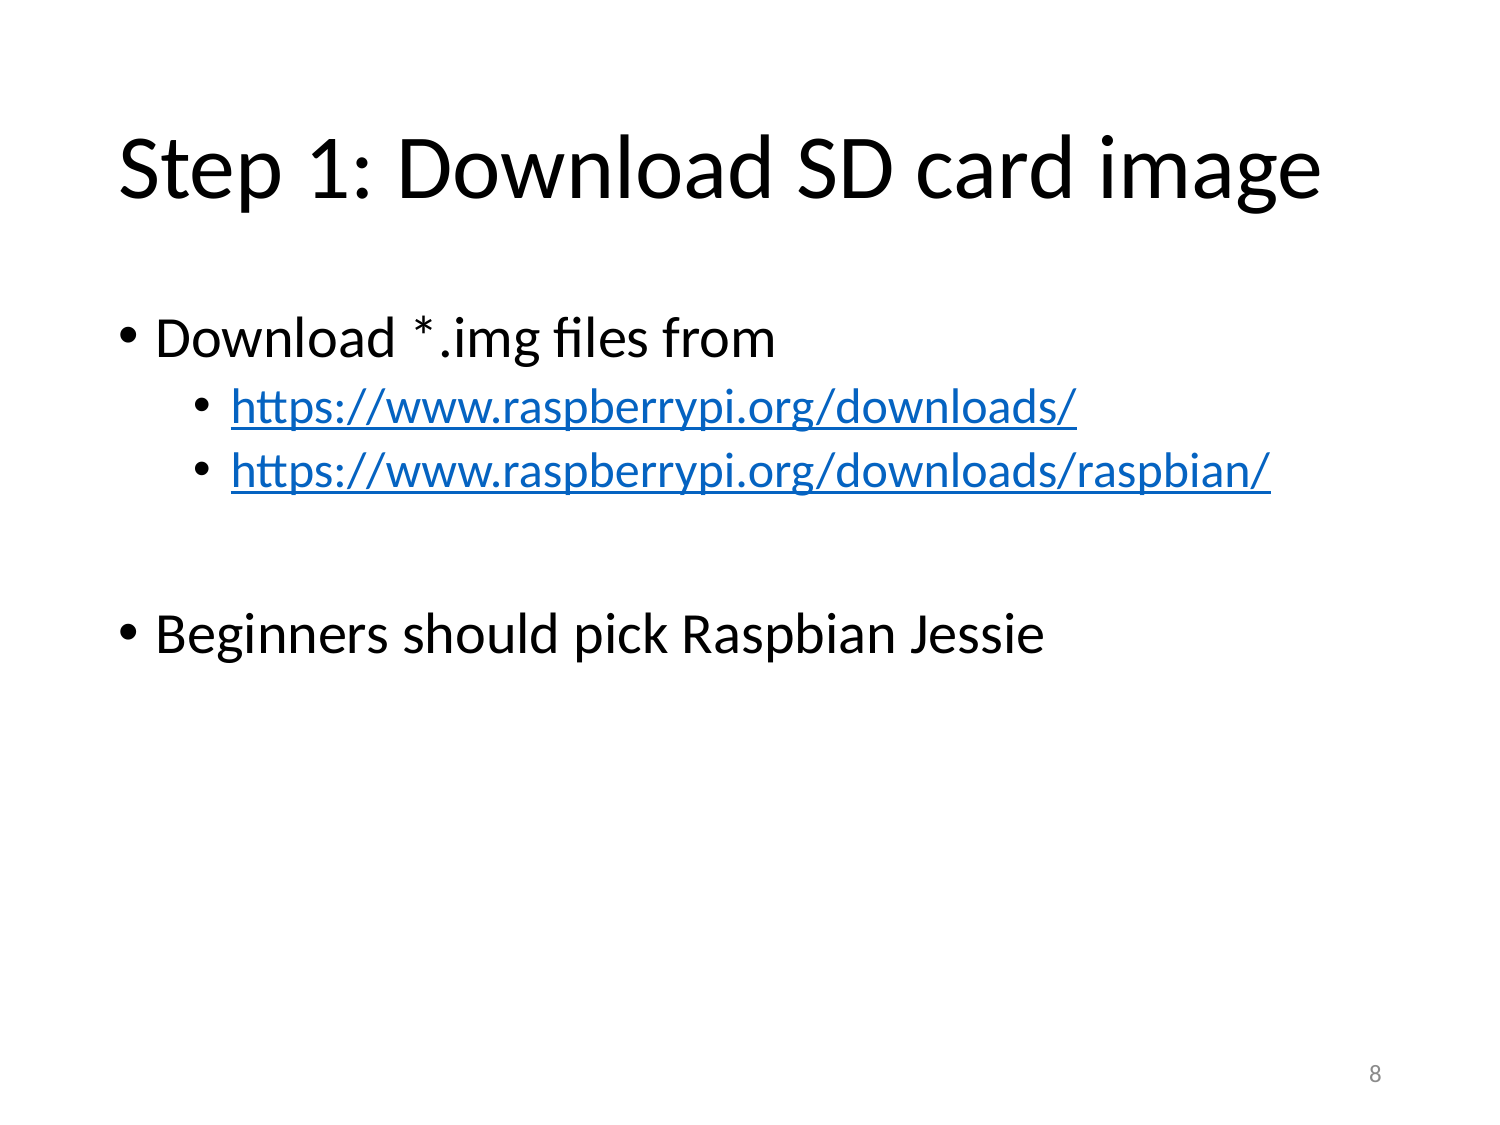

# Step 1: Download SD card image
Download *.img files from
https://www.raspberrypi.org/downloads/
https://www.raspberrypi.org/downloads/raspbian/

Beginners should pick Raspbian Jessie
8